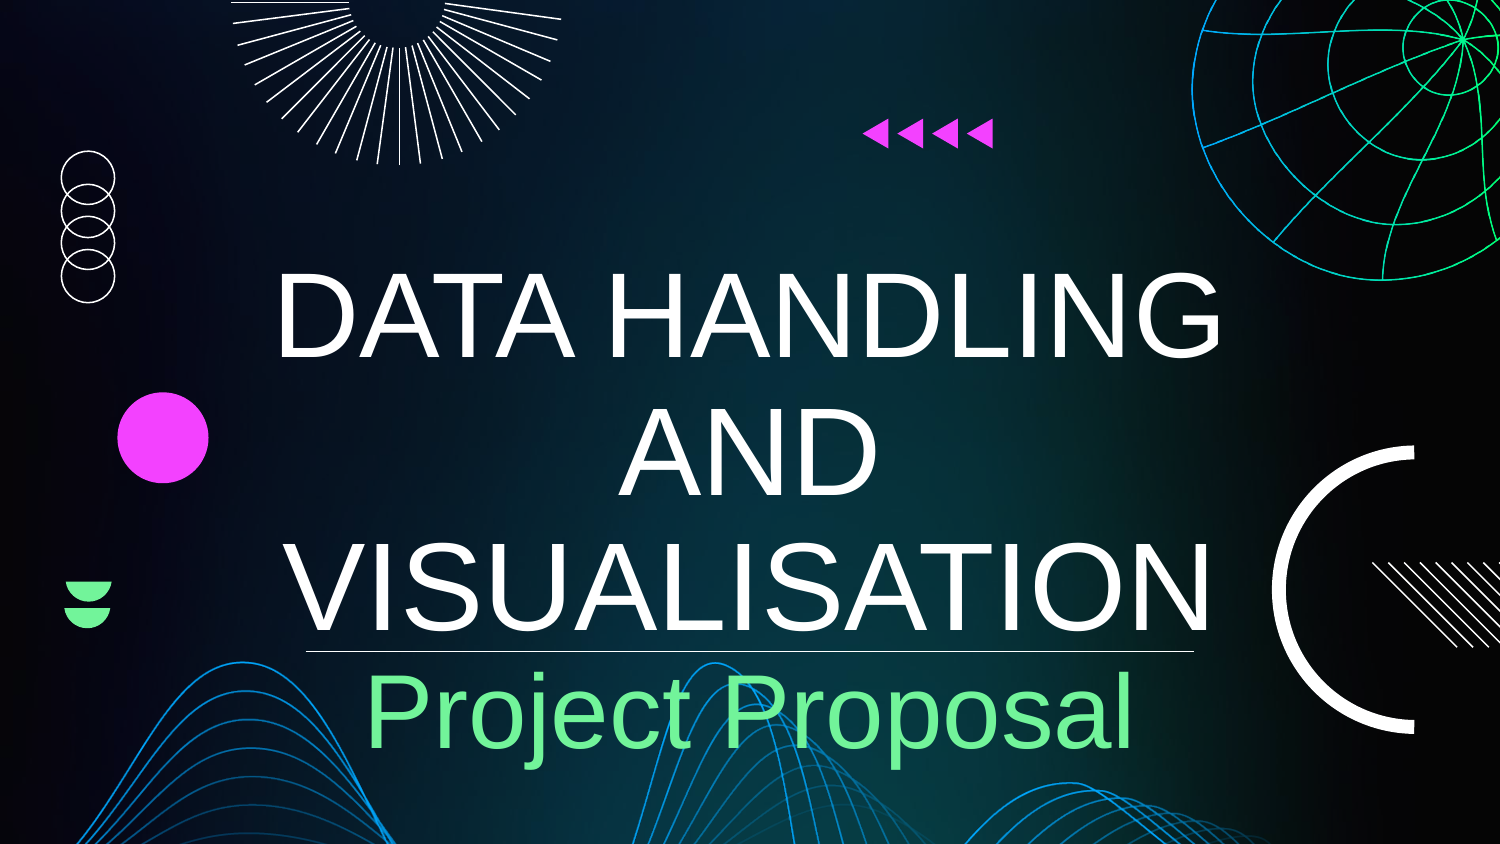

# DATA HANDLING
AND VISUALISATION Project Proposal